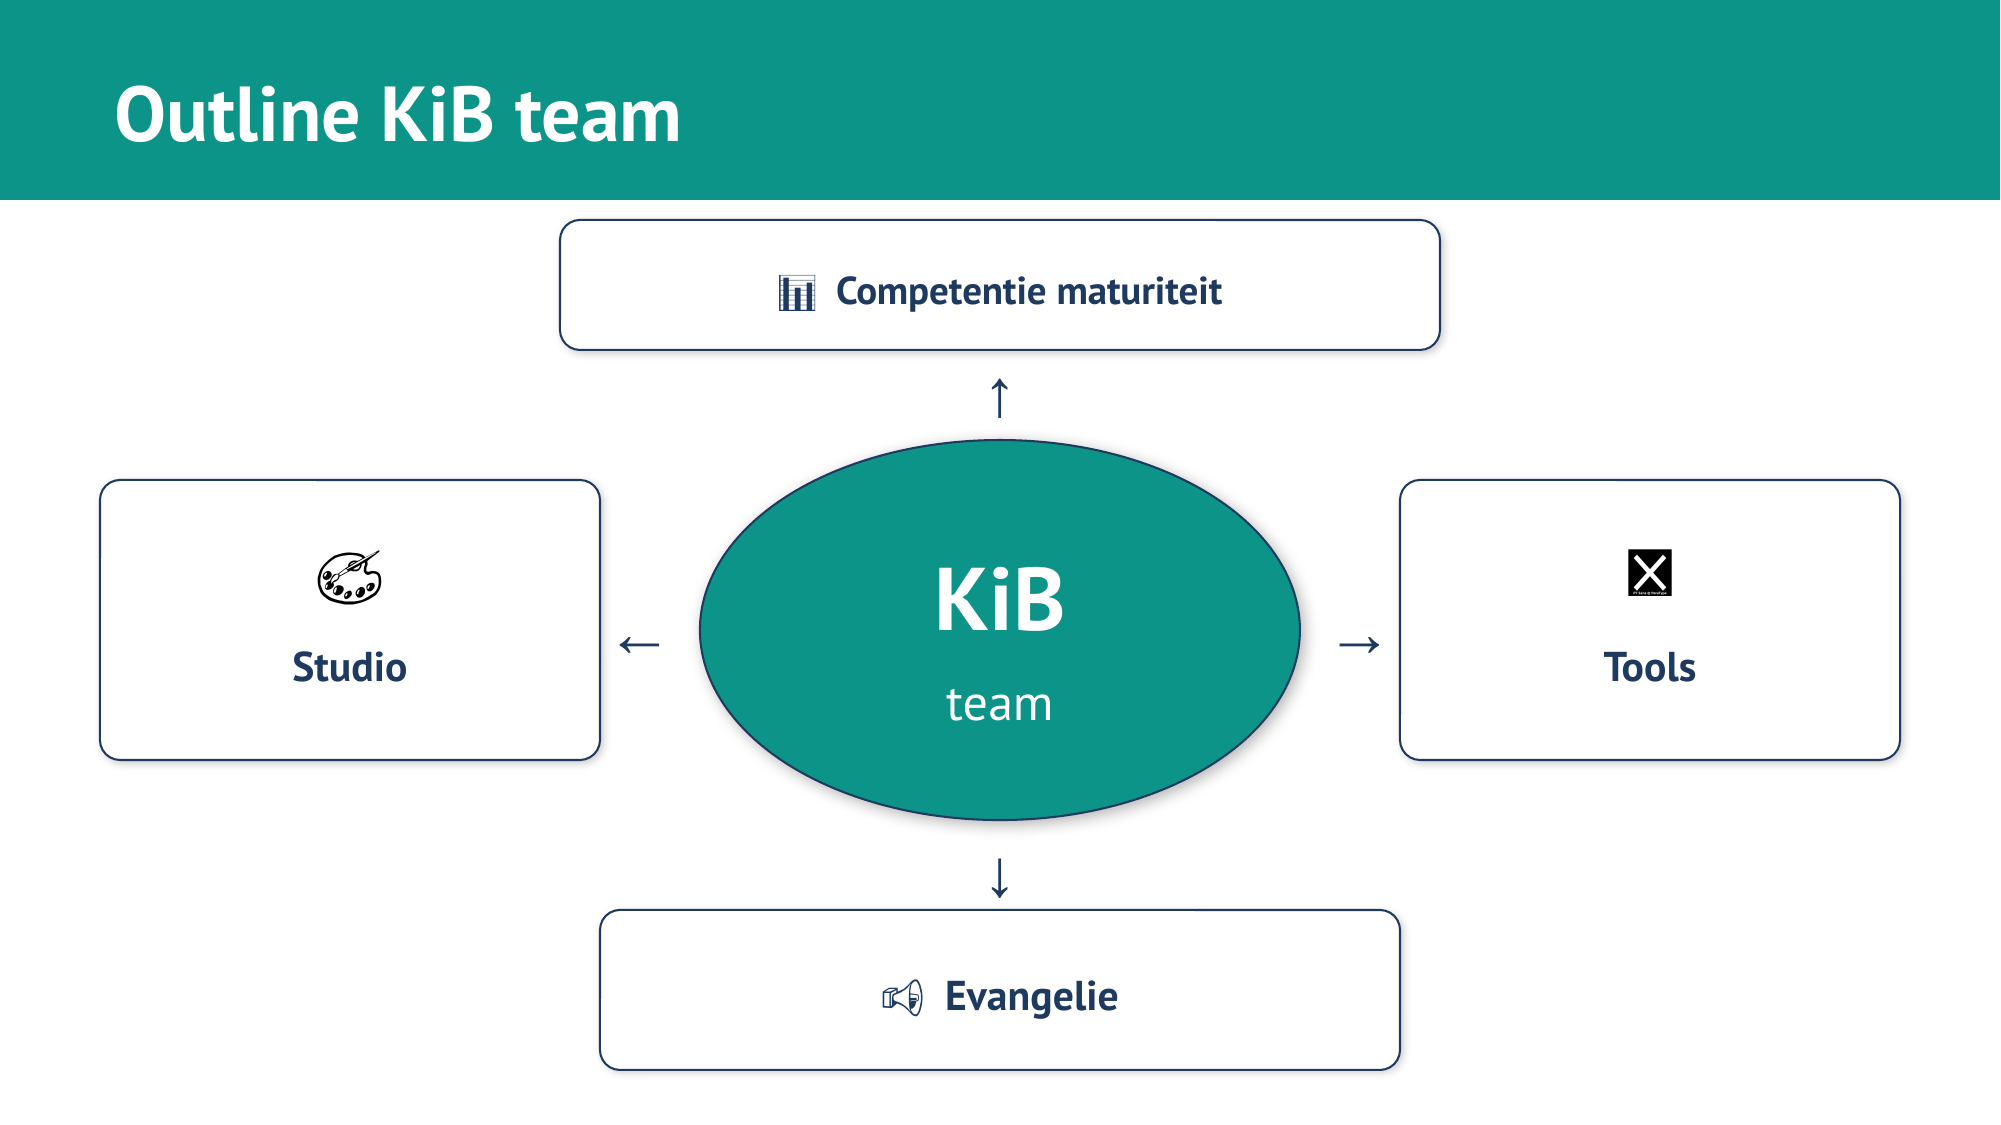

Outline KiB team

📊  Competentie maturiteit
↑

🎨
🧰
KiB
←
→
Studio
Tools
team
↓

📢  Evangelie